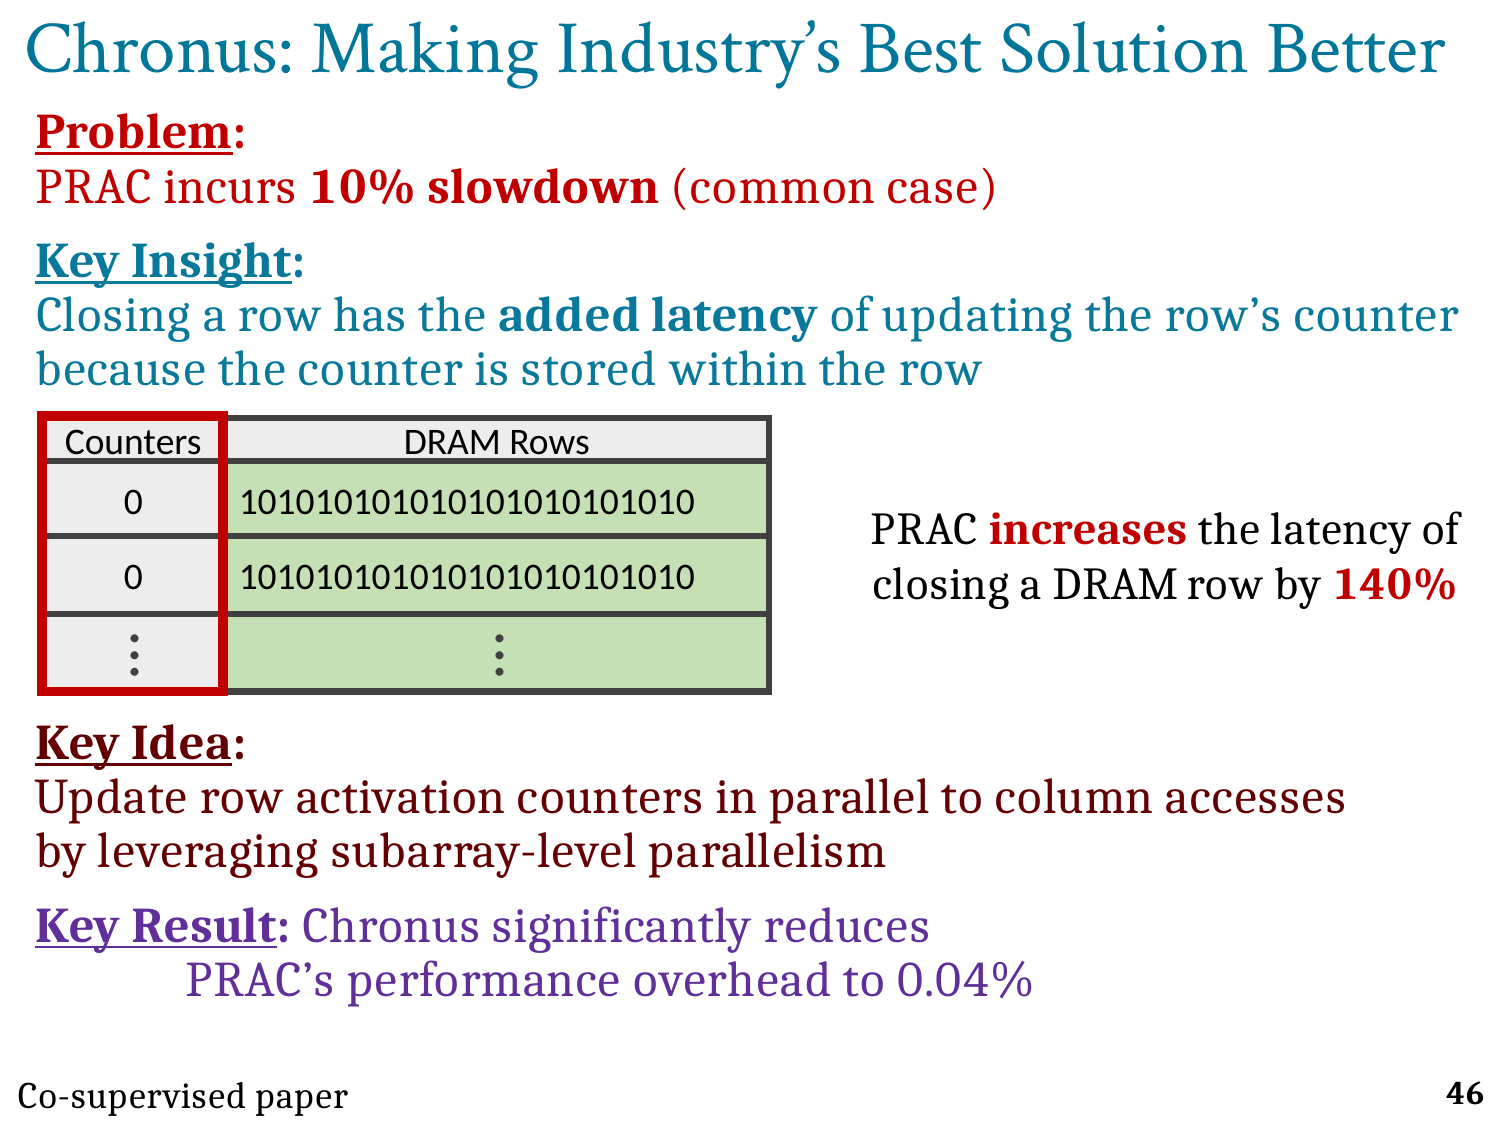

# Chronus: Making Industry’s Best Solution Better
Problem:
PRAC incurs 10% slowdown (common case)
Key Insight:
Closing a row has the added latency of updating the row’s counter
because the counter is stored within the row

Key Idea:
Update row activation counters in parallel to column accesses
by leveraging subarray-level parallelism
Key Result: Chronus significantly reduces
	PRAC’s performance overhead to 0.04%

PRAC increases the latency of closing a DRAM row by 140%
Counters
DRAM Rows
0
101010101010101010101010
0
101010101010101010101010
…
…

46
Co-supervised paper